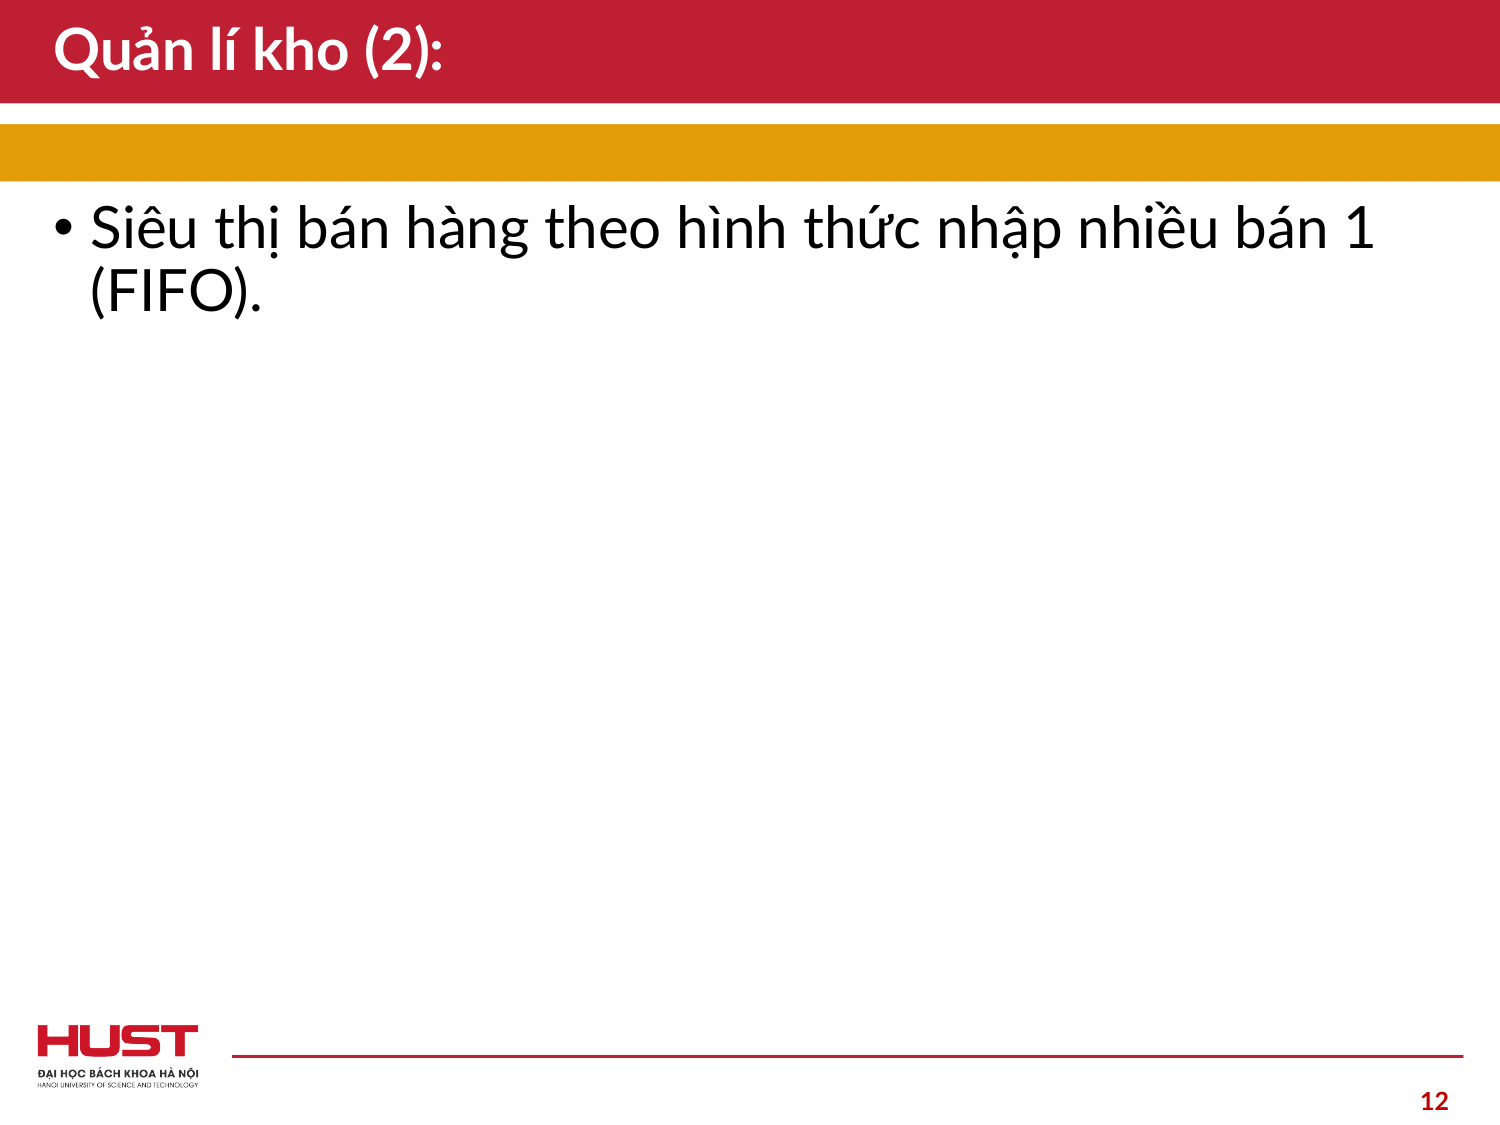

# Quản lí kho (2):
Siêu thị bán hàng theo hình thức nhập nhiều bán 1 (FIFO).
12